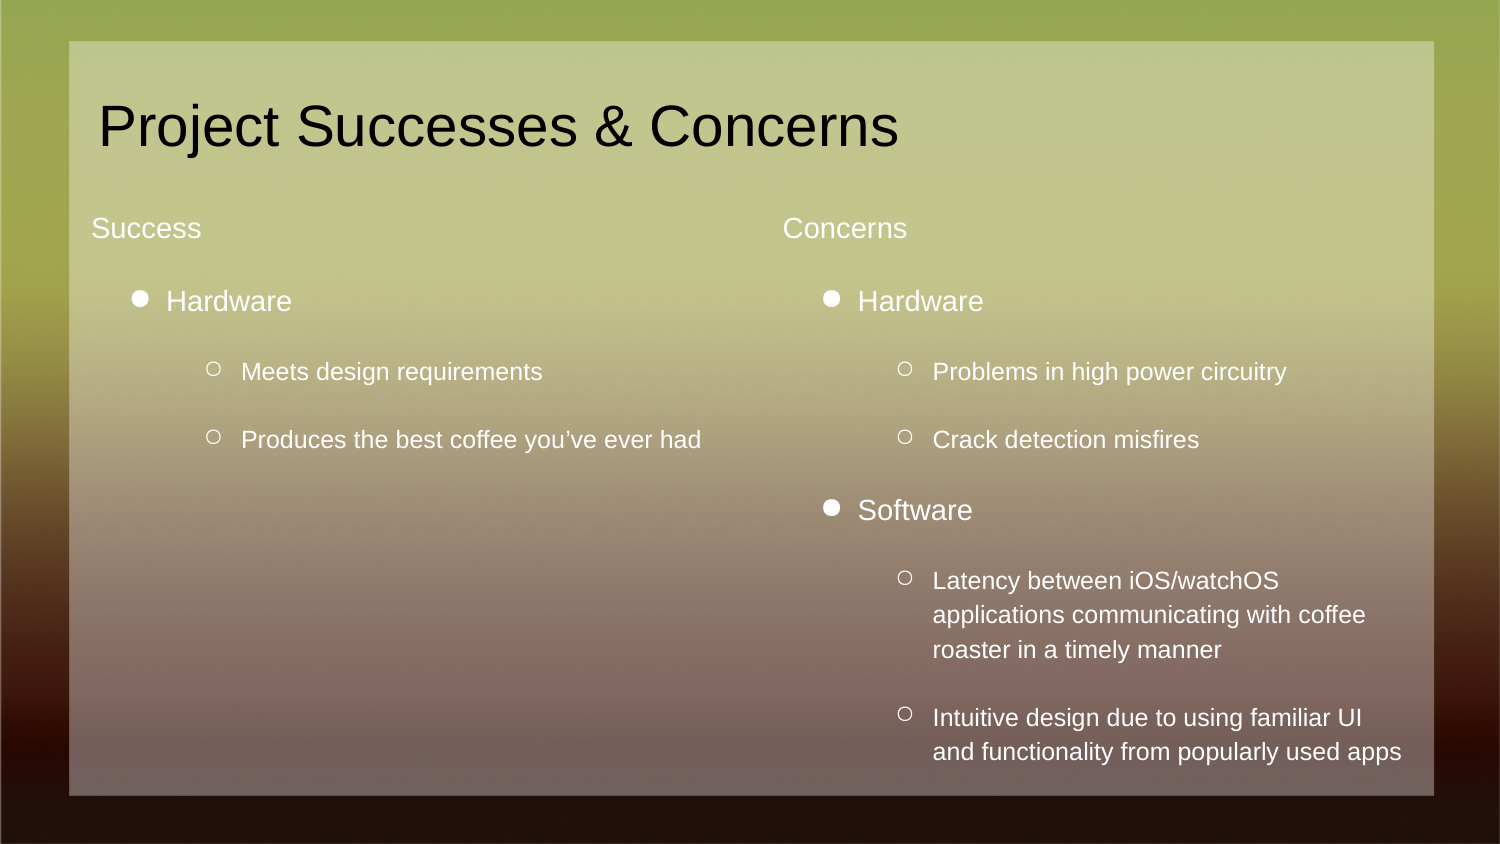

# Project Successes & Concerns

Success
Hardware
Meets design requirements
Produces the best coffee you’ve ever had

Concerns
Hardware
Problems in high power circuitry
Crack detection misfires
Software
Latency between iOS/watchOS applications communicating with coffee roaster in a timely manner
Intuitive design due to using familiar UI and functionality from popularly used apps